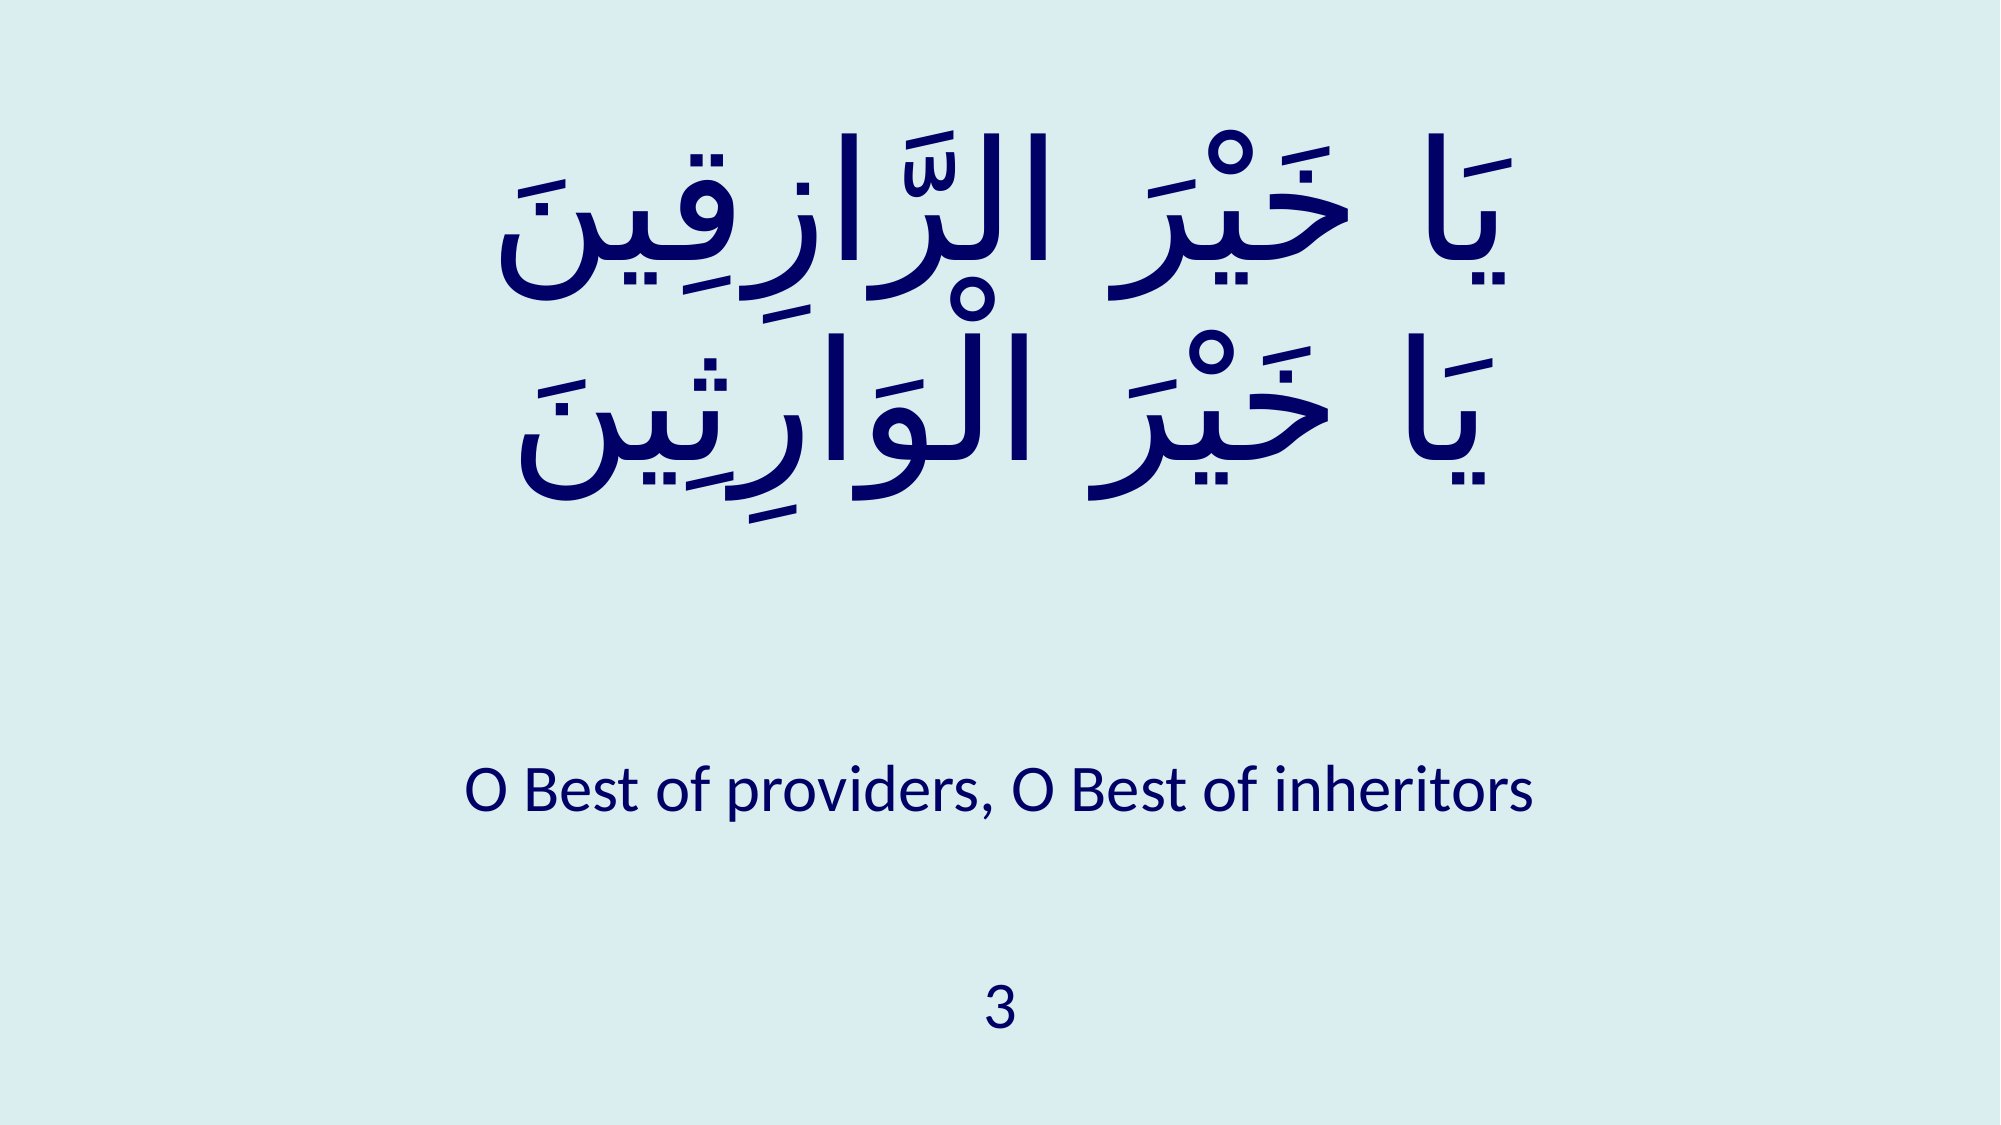

# يَا خَيْرَ الرَّازِقِينَ يَا خَيْرَ الْوَارِثِينَ
O Best of providers, O Best of inheritors
3